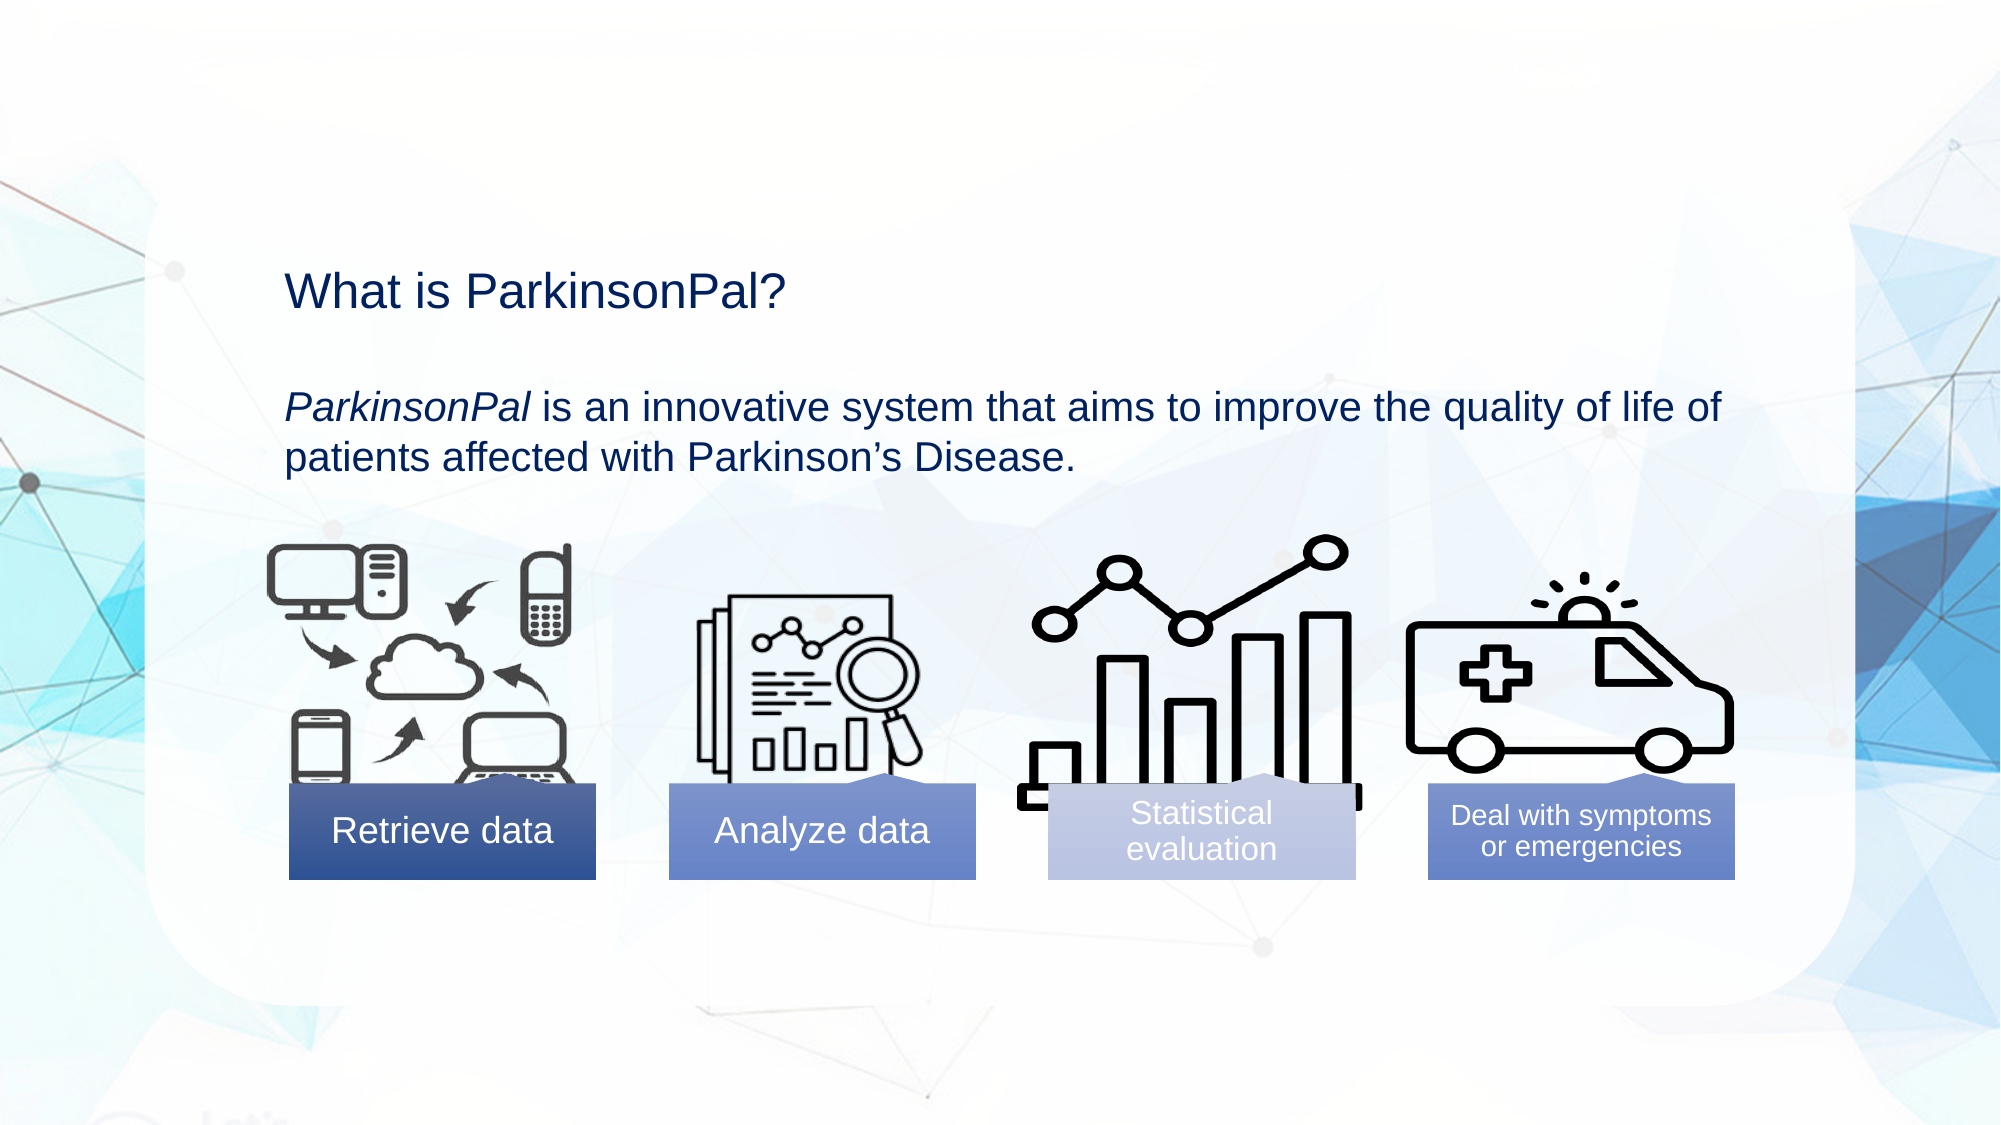

What is ParkinsonPal?
ParkinsonPal is an innovative system that aims to improve the quality of life of patients affected with Parkinson’s Disease.
Retrieve data
Analyze data
Statistical evaluation
Deal with symptoms or emergencies